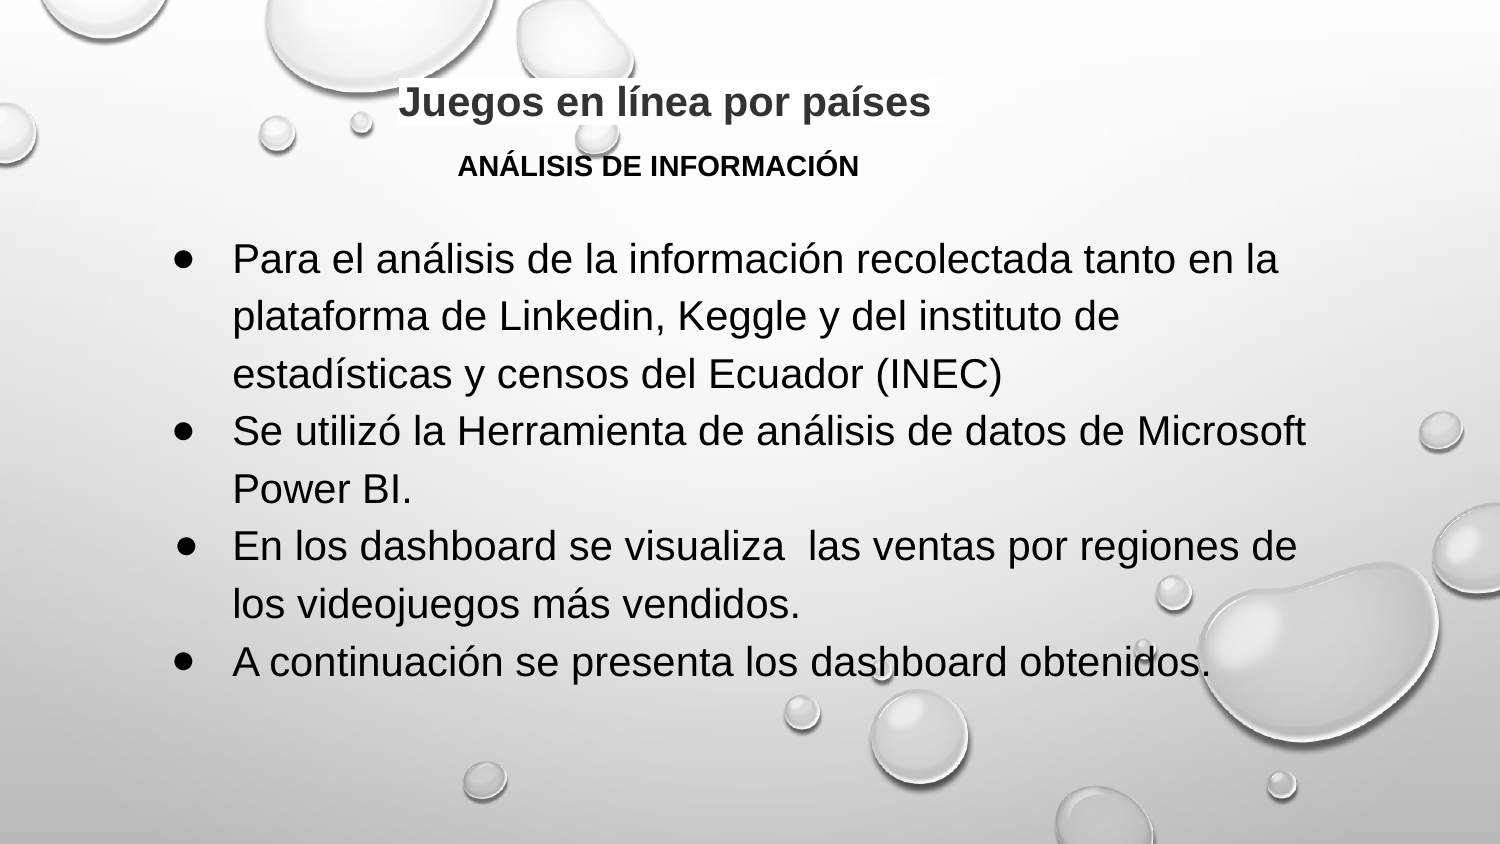

Juegos en línea por países
ANÁLISIS DE INFORMACIÓN
Para el análisis de la información recolectada tanto en la plataforma de Linkedin, Keggle y del instituto de estadísticas y censos del Ecuador (INEC)
Se utilizó la Herramienta de análisis de datos de Microsoft  Power BI.
En los dashboard se visualiza  las ventas por regiones de los videojuegos más vendidos.
A continuación se presenta los dashboard obtenidos.